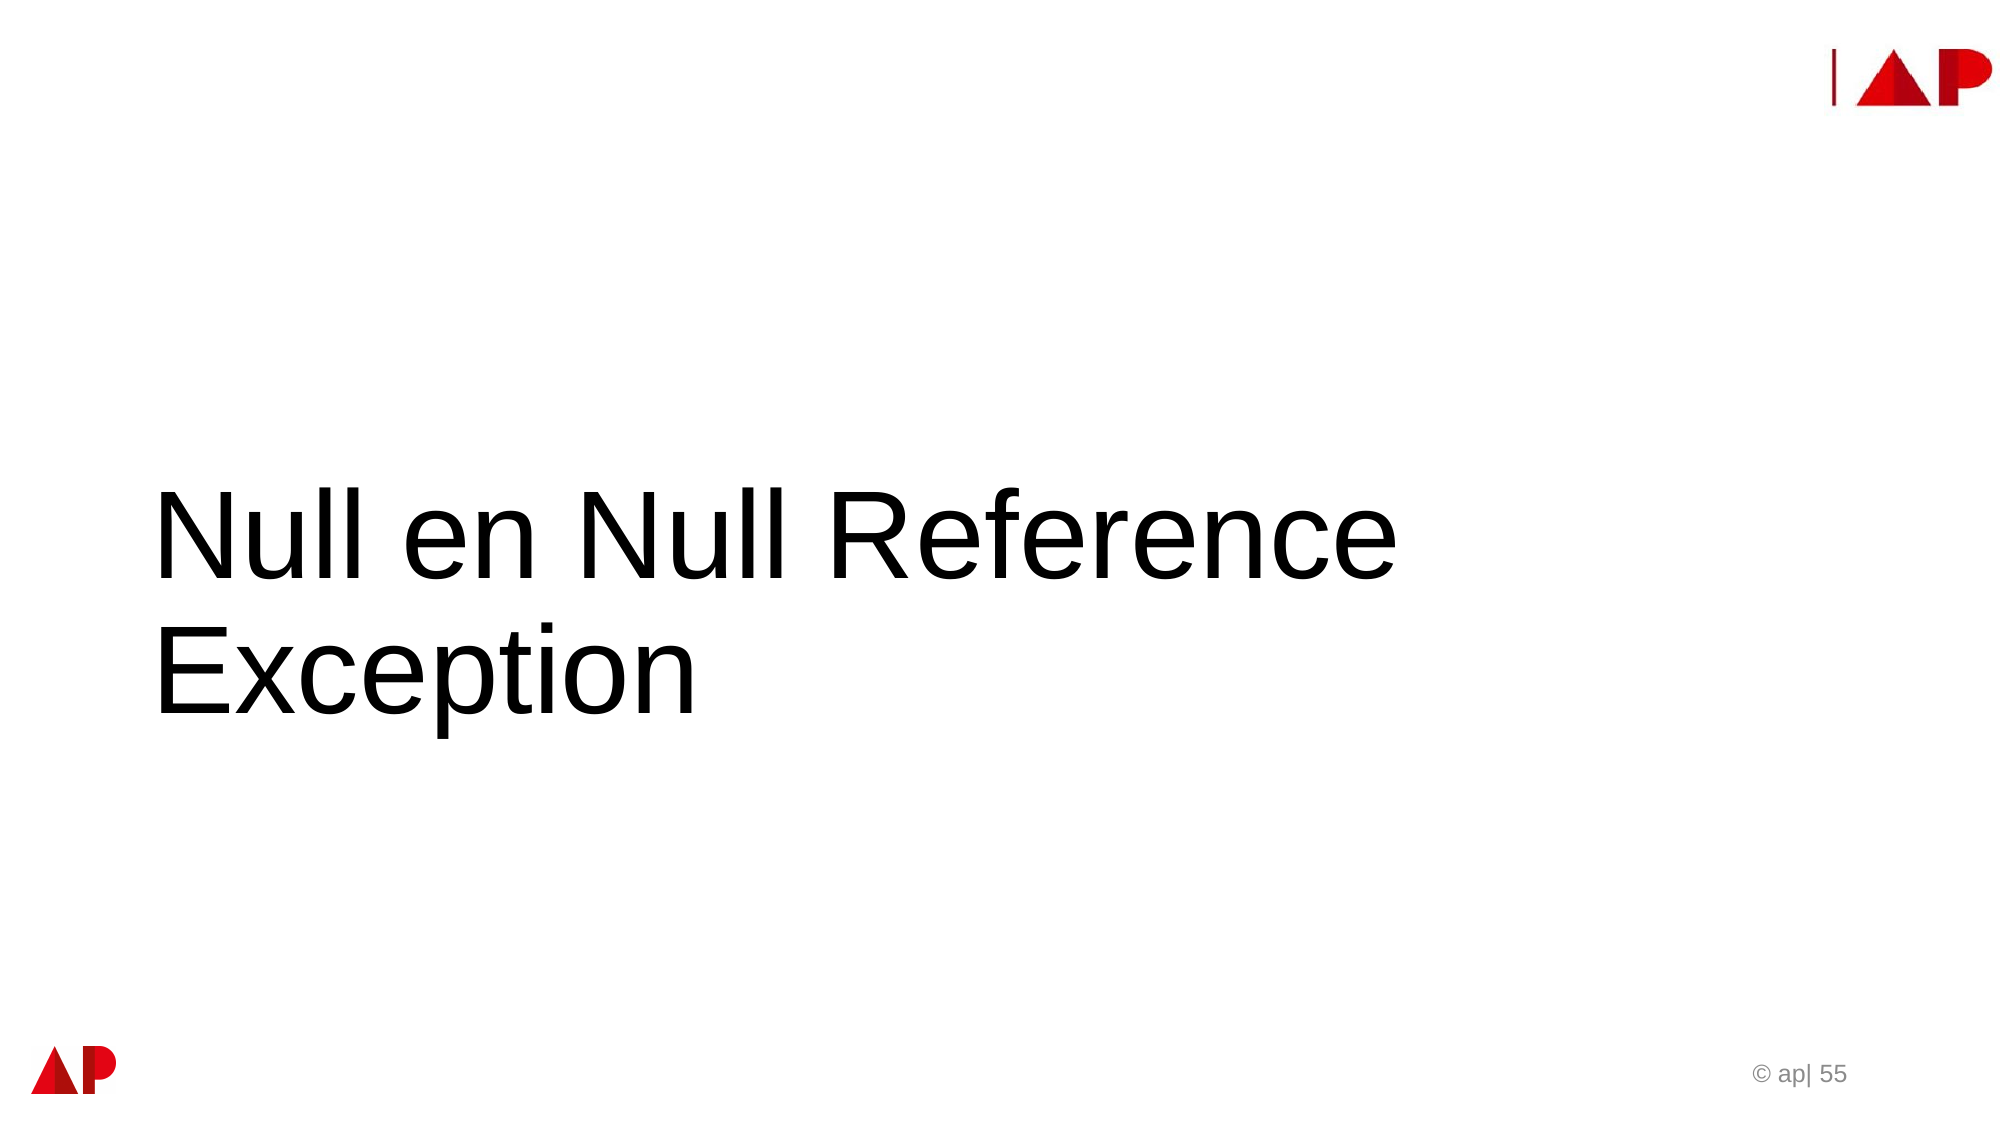

# Null en Null Reference Exception

© ap| 55